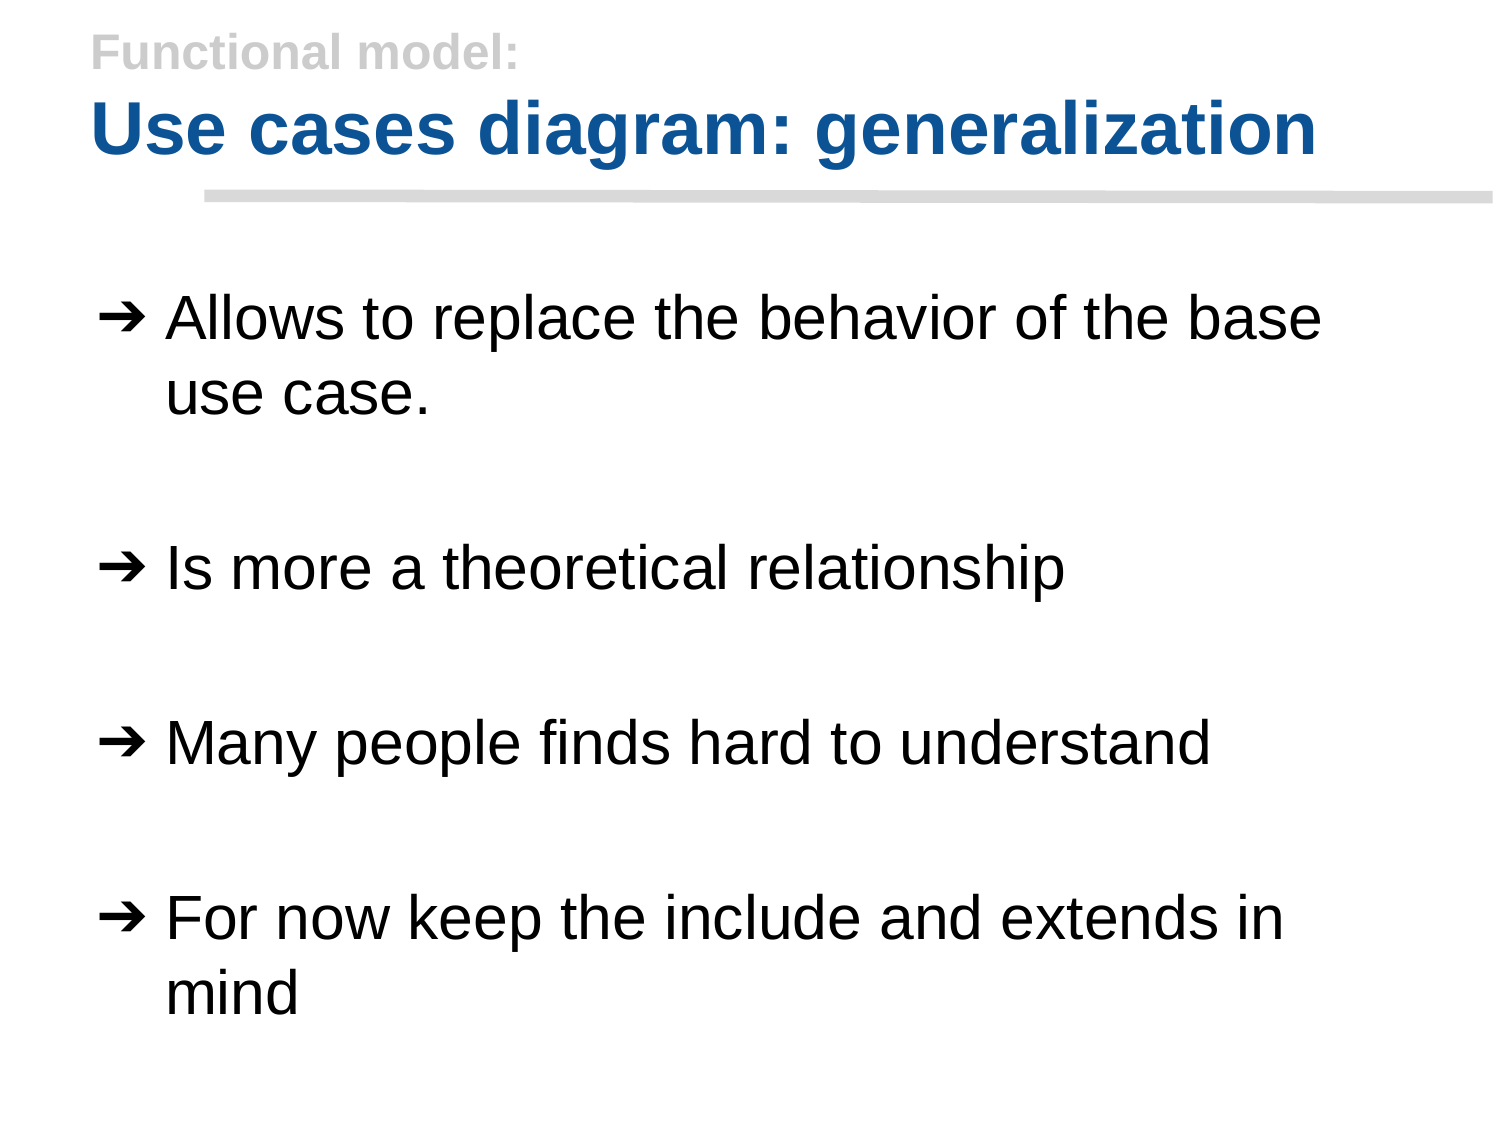

# Functional model: Use cases diagram: generalization
Allows to replace the behavior of the base use case.

Is more a theoretical relationship

Many people finds hard to understand

For now keep the include and extends in mind